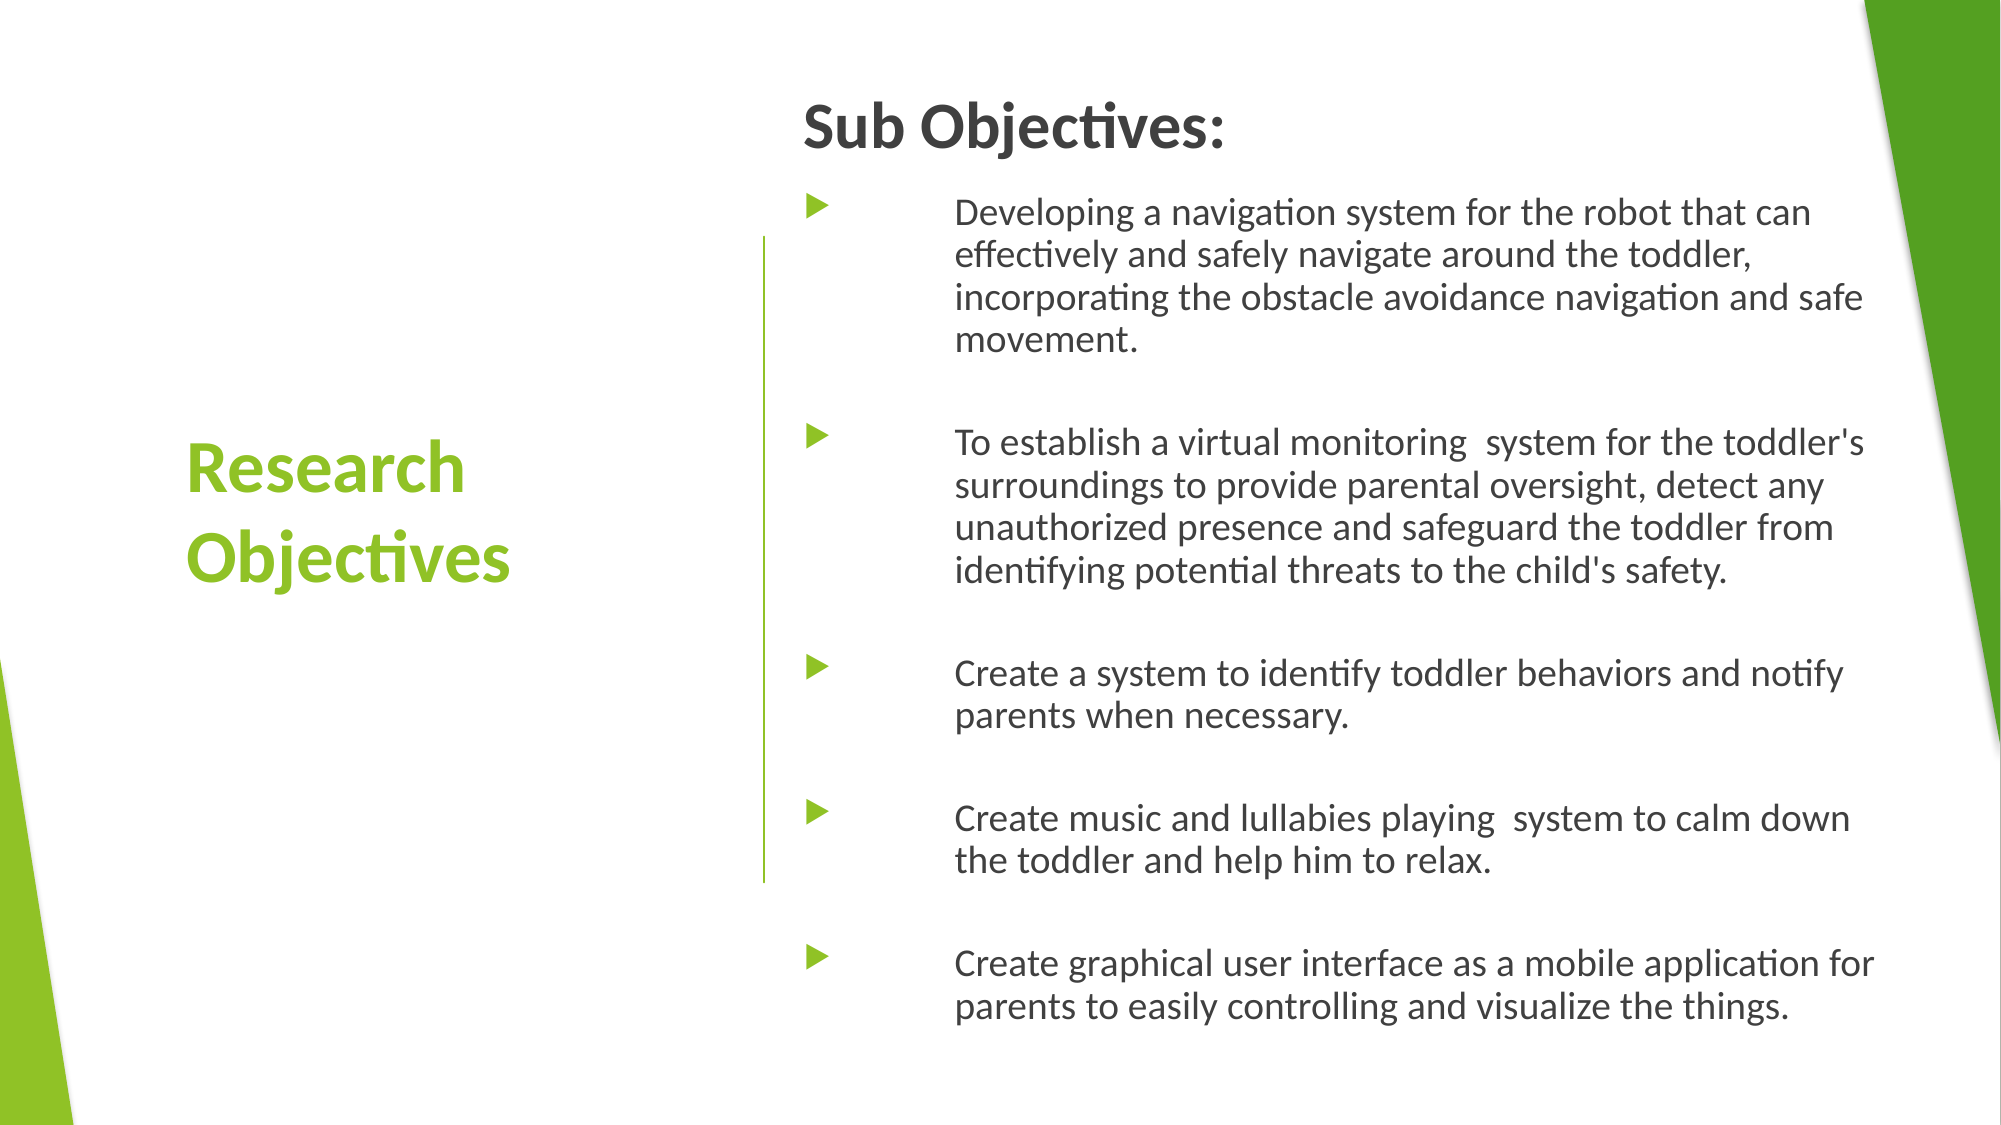

Sub Objectives:

Developing a navigation system for the robot that can effectively and safely navigate around the toddler, incorporating the obstacle avoidance navigation and safe movement.

To establish a virtual monitoring  system for the toddler's surroundings to provide parental oversight, detect any unauthorized presence and safeguard the toddler from identifying potential threats to the child's safety.

Create a system to identify toddler behaviors and notify parents when necessary.

Create music and lullabies playing  system to calm down the toddler and help him to relax.

Create graphical user interface as a mobile application for parents to easily controlling and visualize the things.

# Research Objectives